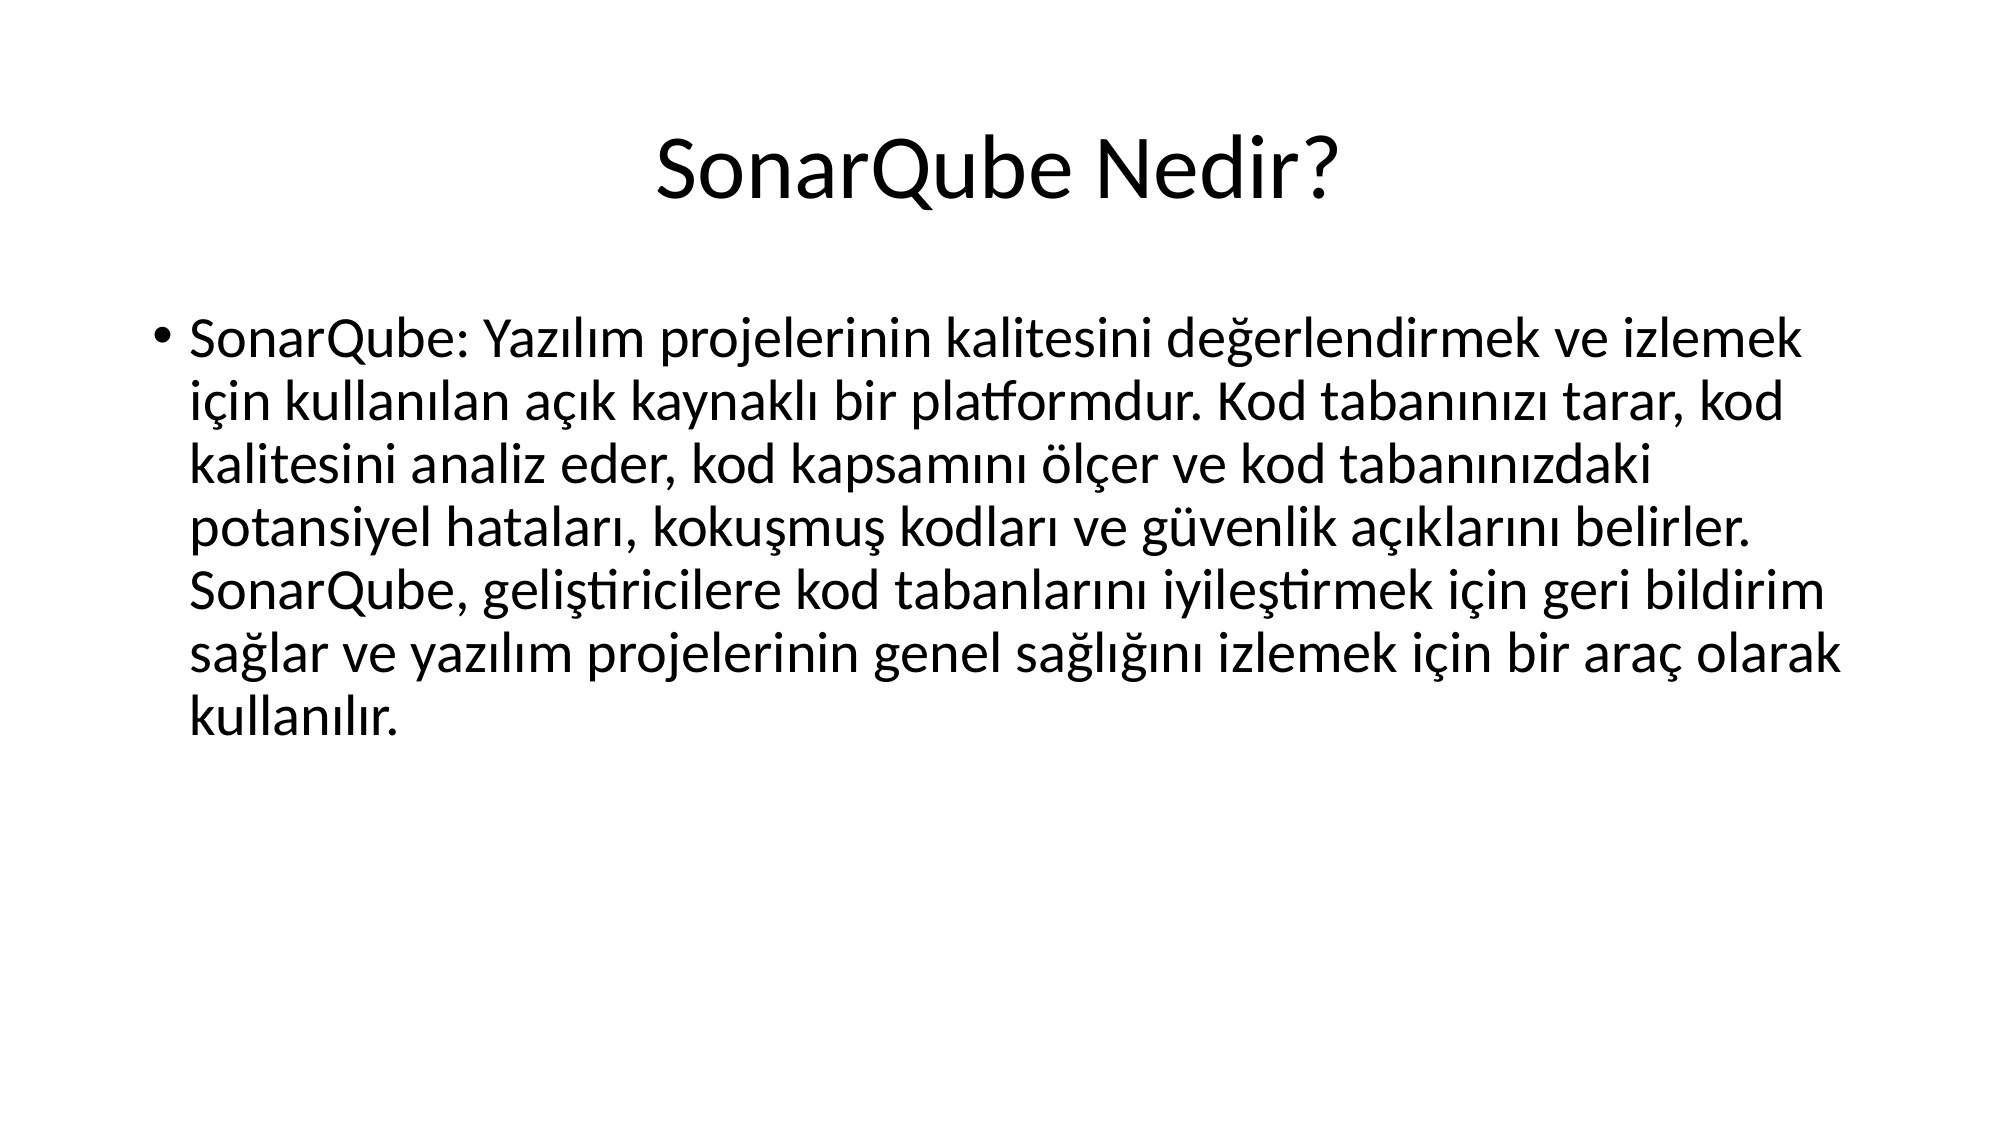

# SonarQube Nedir?
SonarQube: Yazılım projelerinin kalitesini değerlendirmek ve izlemek için kullanılan açık kaynaklı bir platformdur. Kod tabanınızı tarar, kod kalitesini analiz eder, kod kapsamını ölçer ve kod tabanınızdaki potansiyel hataları, kokuşmuş kodları ve güvenlik açıklarını belirler. SonarQube, geliştiricilere kod tabanlarını iyileştirmek için geri bildirim sağlar ve yazılım projelerinin genel sağlığını izlemek için bir araç olarak kullanılır.